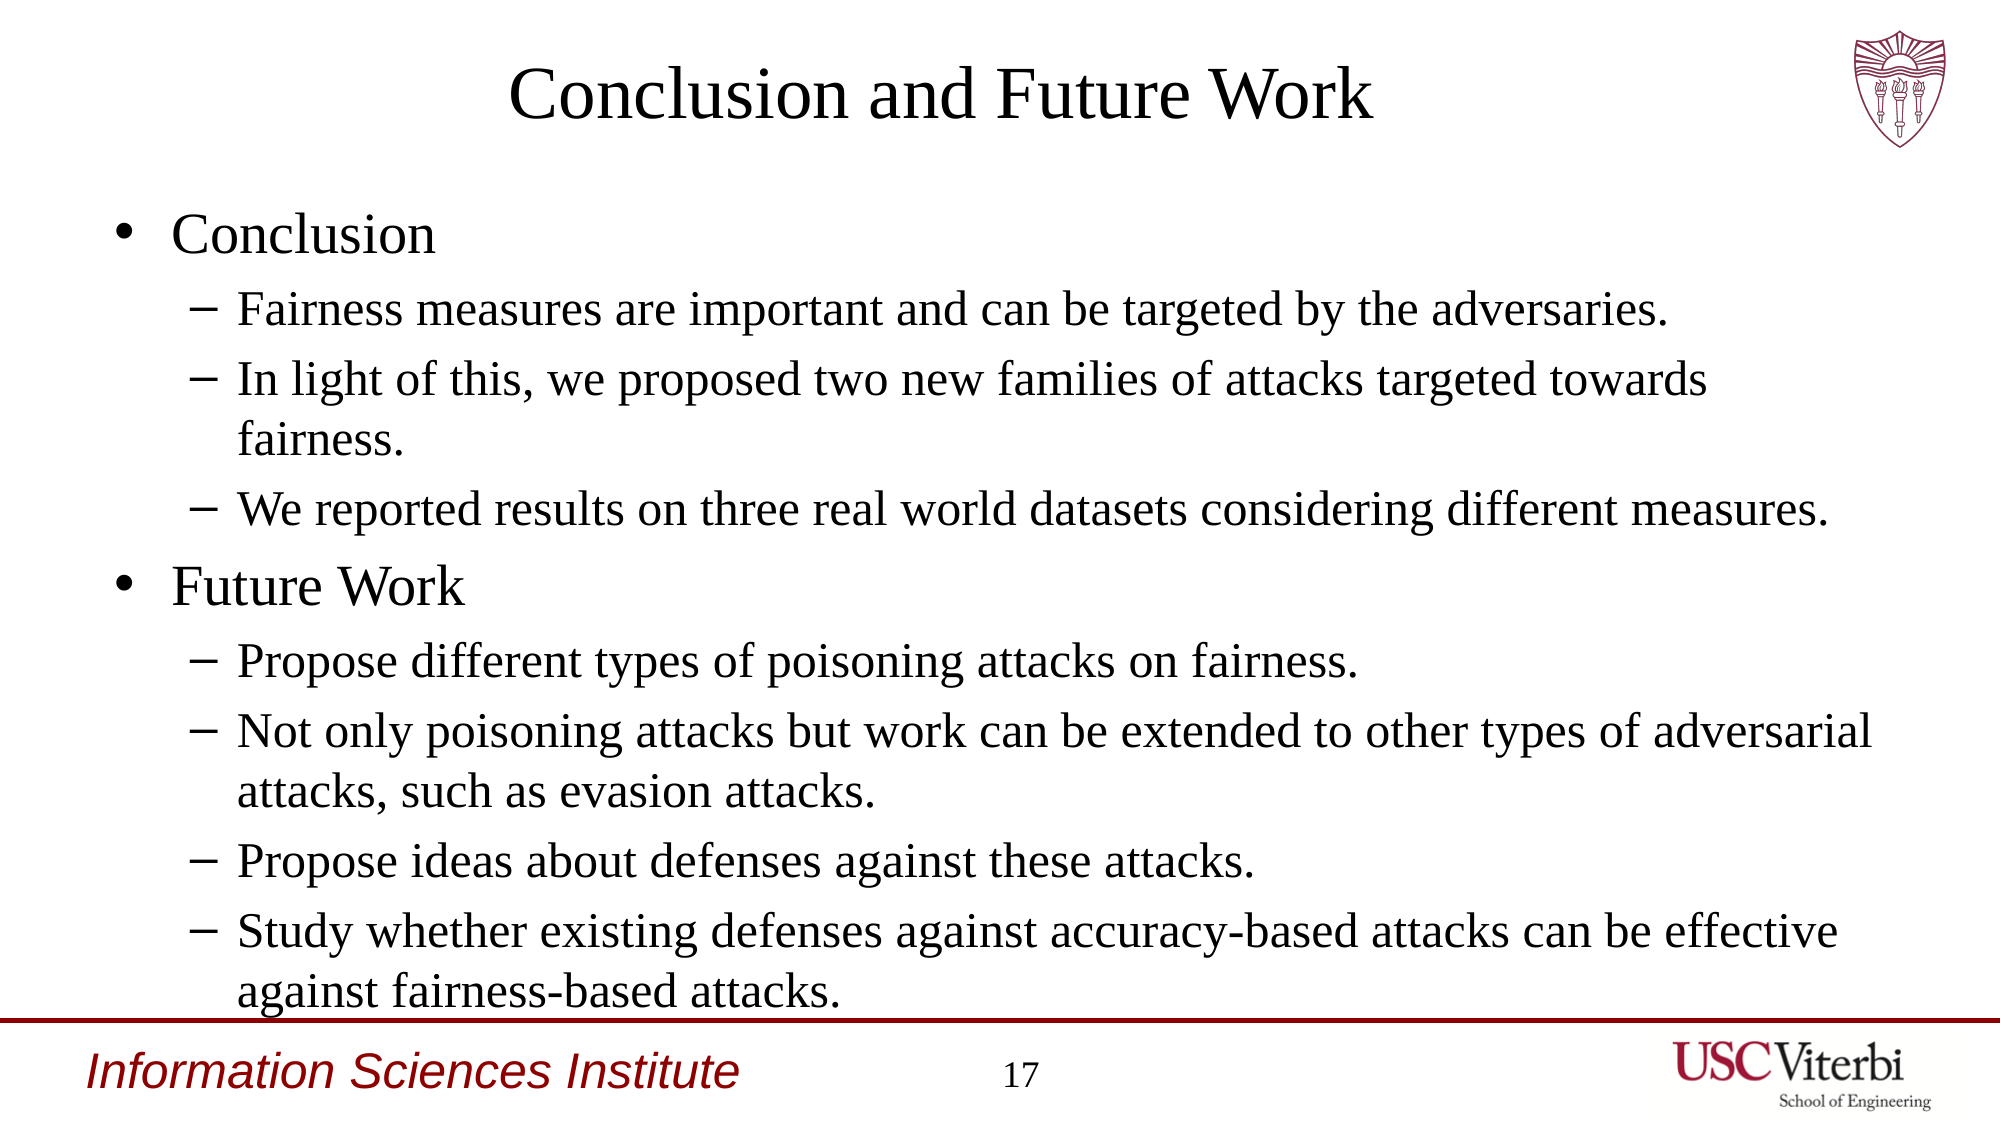

# Conclusion and Future Work
Conclusion
Fairness measures are important and can be targeted by the adversaries.
In light of this, we proposed two new families of attacks targeted towards fairness.
We reported results on three real world datasets considering different measures.
Future Work
Propose different types of poisoning attacks on fairness.
Not only poisoning attacks but work can be extended to other types of adversarial attacks, such as evasion attacks.
Propose ideas about defenses against these attacks.
Study whether existing defenses against accuracy-based attacks can be effective against fairness-based attacks.

17